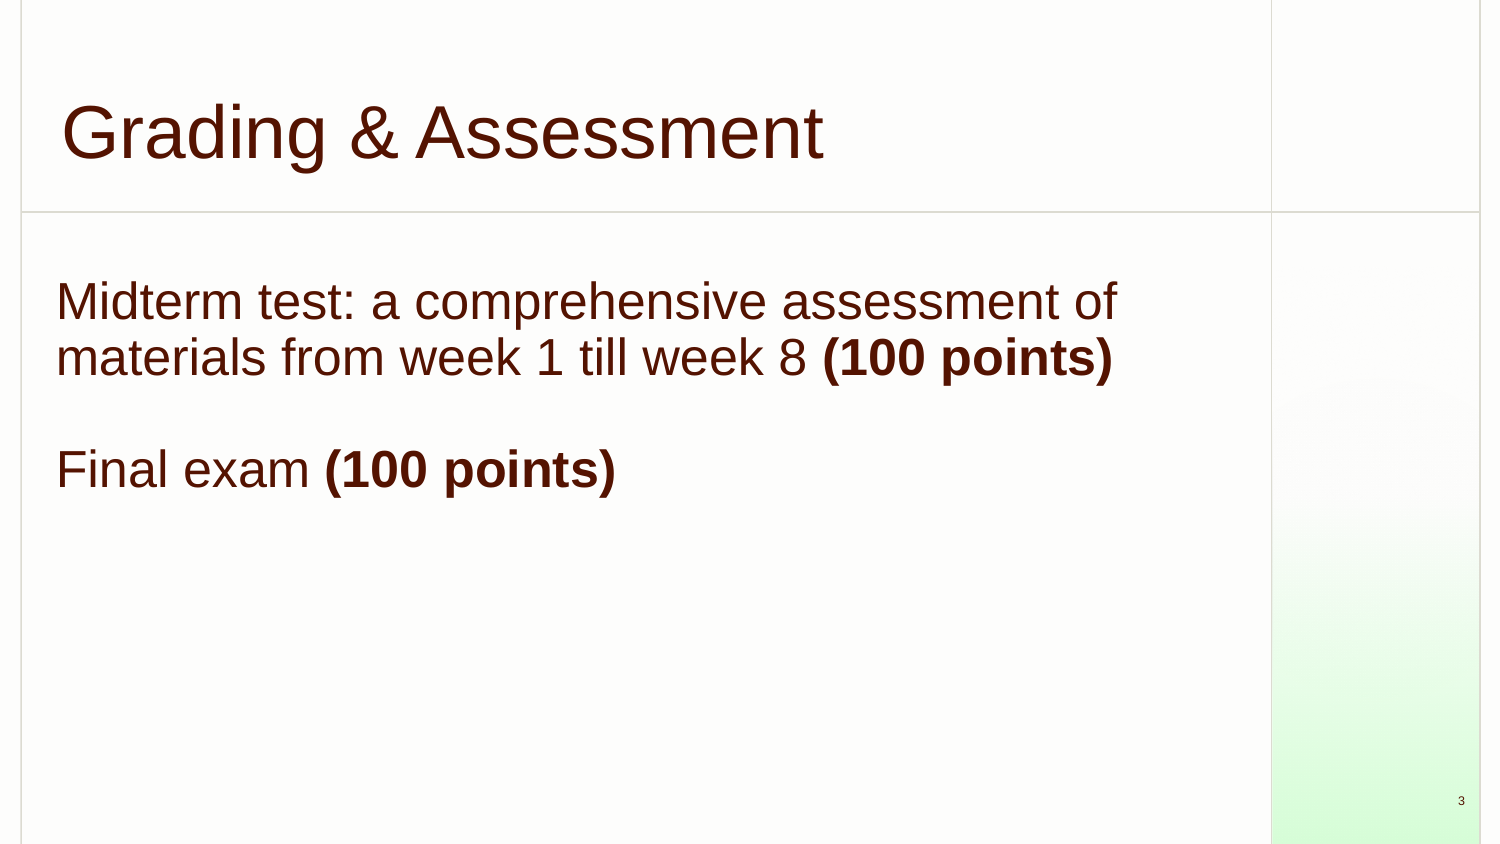

# Grading & Assessment

Midterm test: a comprehensive assessment of materials from week 1 till week 8 (100 points)

Final exam (100 points)

3